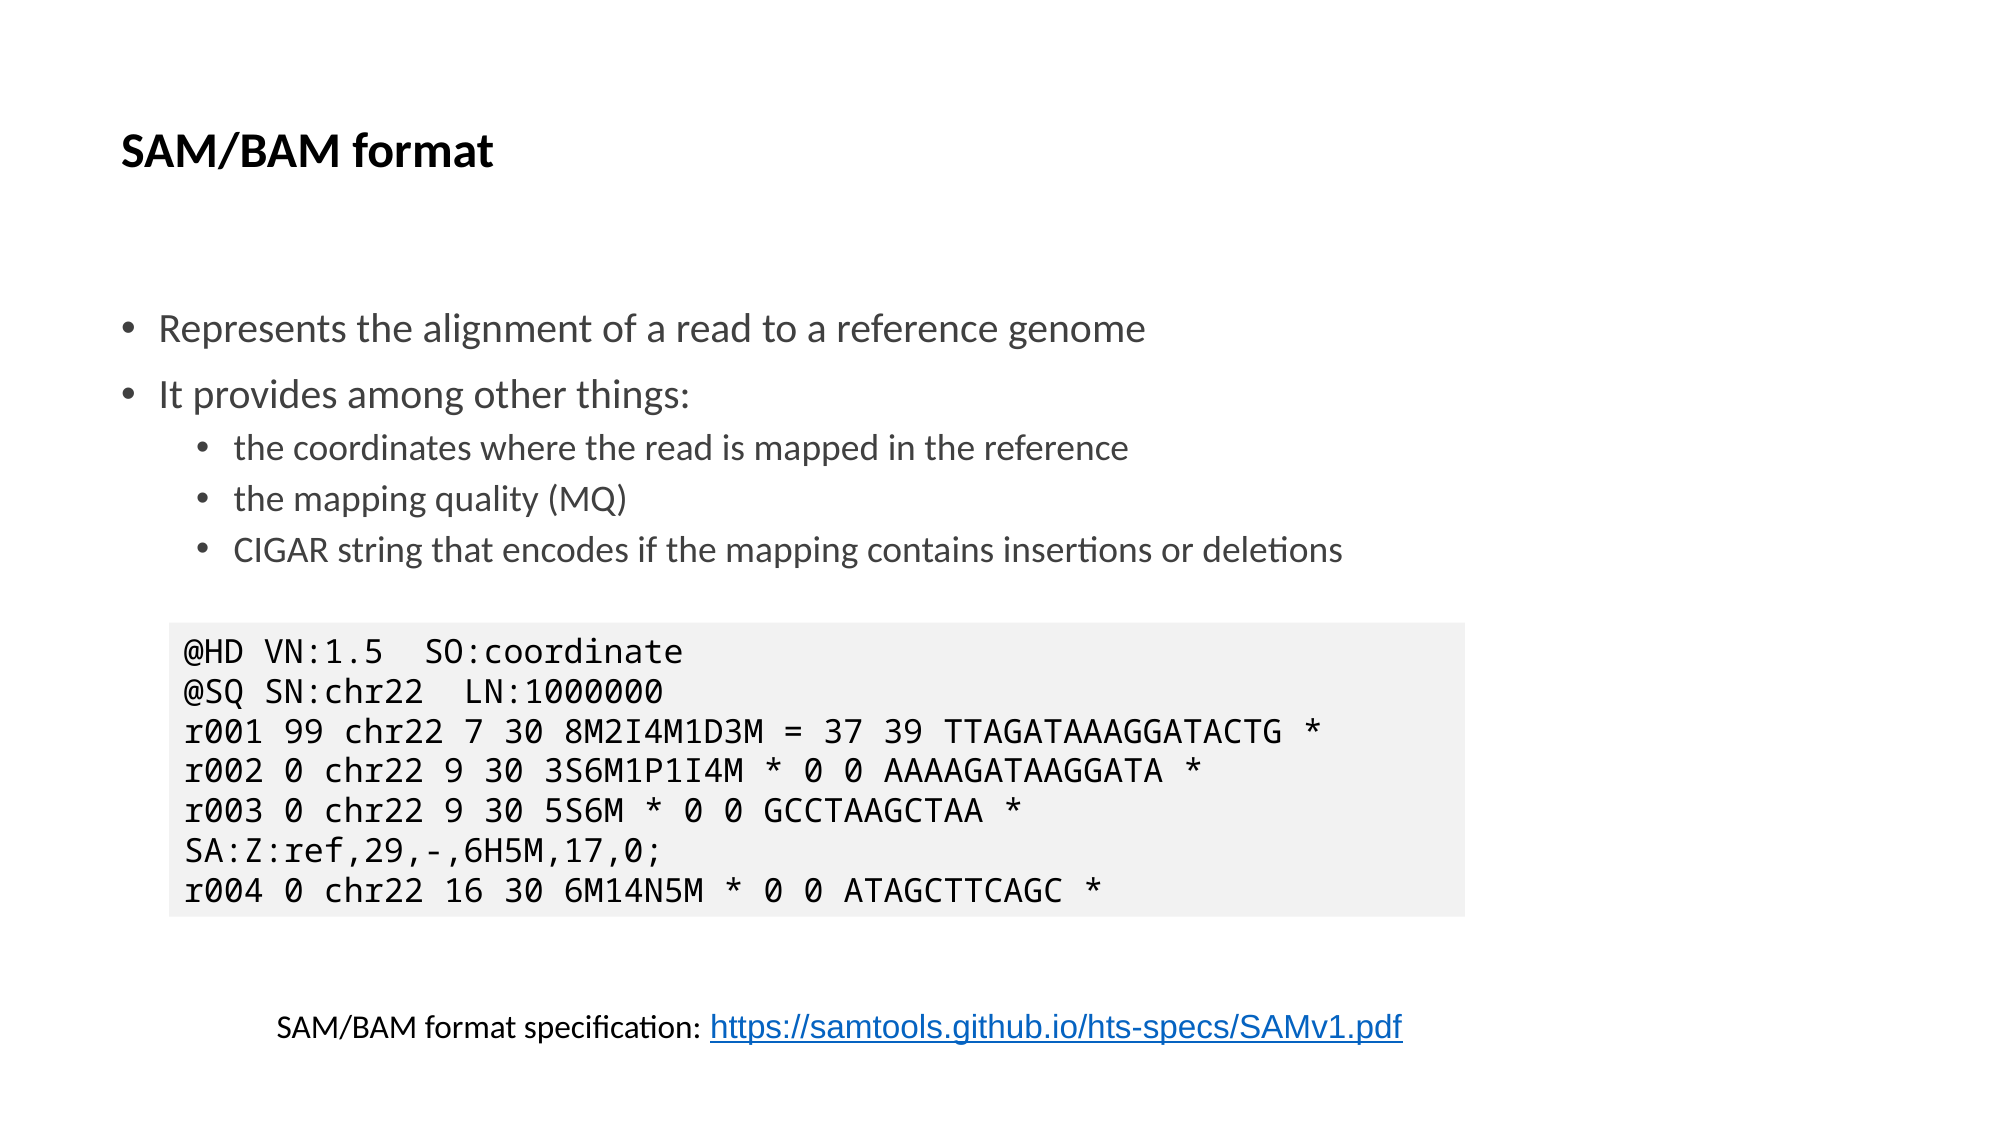

# SAM/BAM format
Represents the alignment of a read to a reference genome
It provides among other things:
the coordinates where the read is mapped in the reference
the mapping quality (MQ)
CIGAR string that encodes if the mapping contains insertions or deletions
@HD VN:1.5  SO:coordinate
@SQ SN:chr22  LN:1000000
r001 99 chr22 7 30 8M2I4M1D3M = 37 39 TTAGATAAAGGATACTG *
r002 0 chr22 9 30 3S6M1P1I4M * 0 0 AAAAGATAAGGATA *
r003 0 chr22 9 30 5S6M * 0 0 GCCTAAGCTAA * SA:Z:ref,29,-,6H5M,17,0;
r004 0 chr22 16 30 6M14N5M * 0 0 ATAGCTTCAGC *
SAM/BAM format specification: https://samtools.github.io/hts-specs/SAMv1.pdf